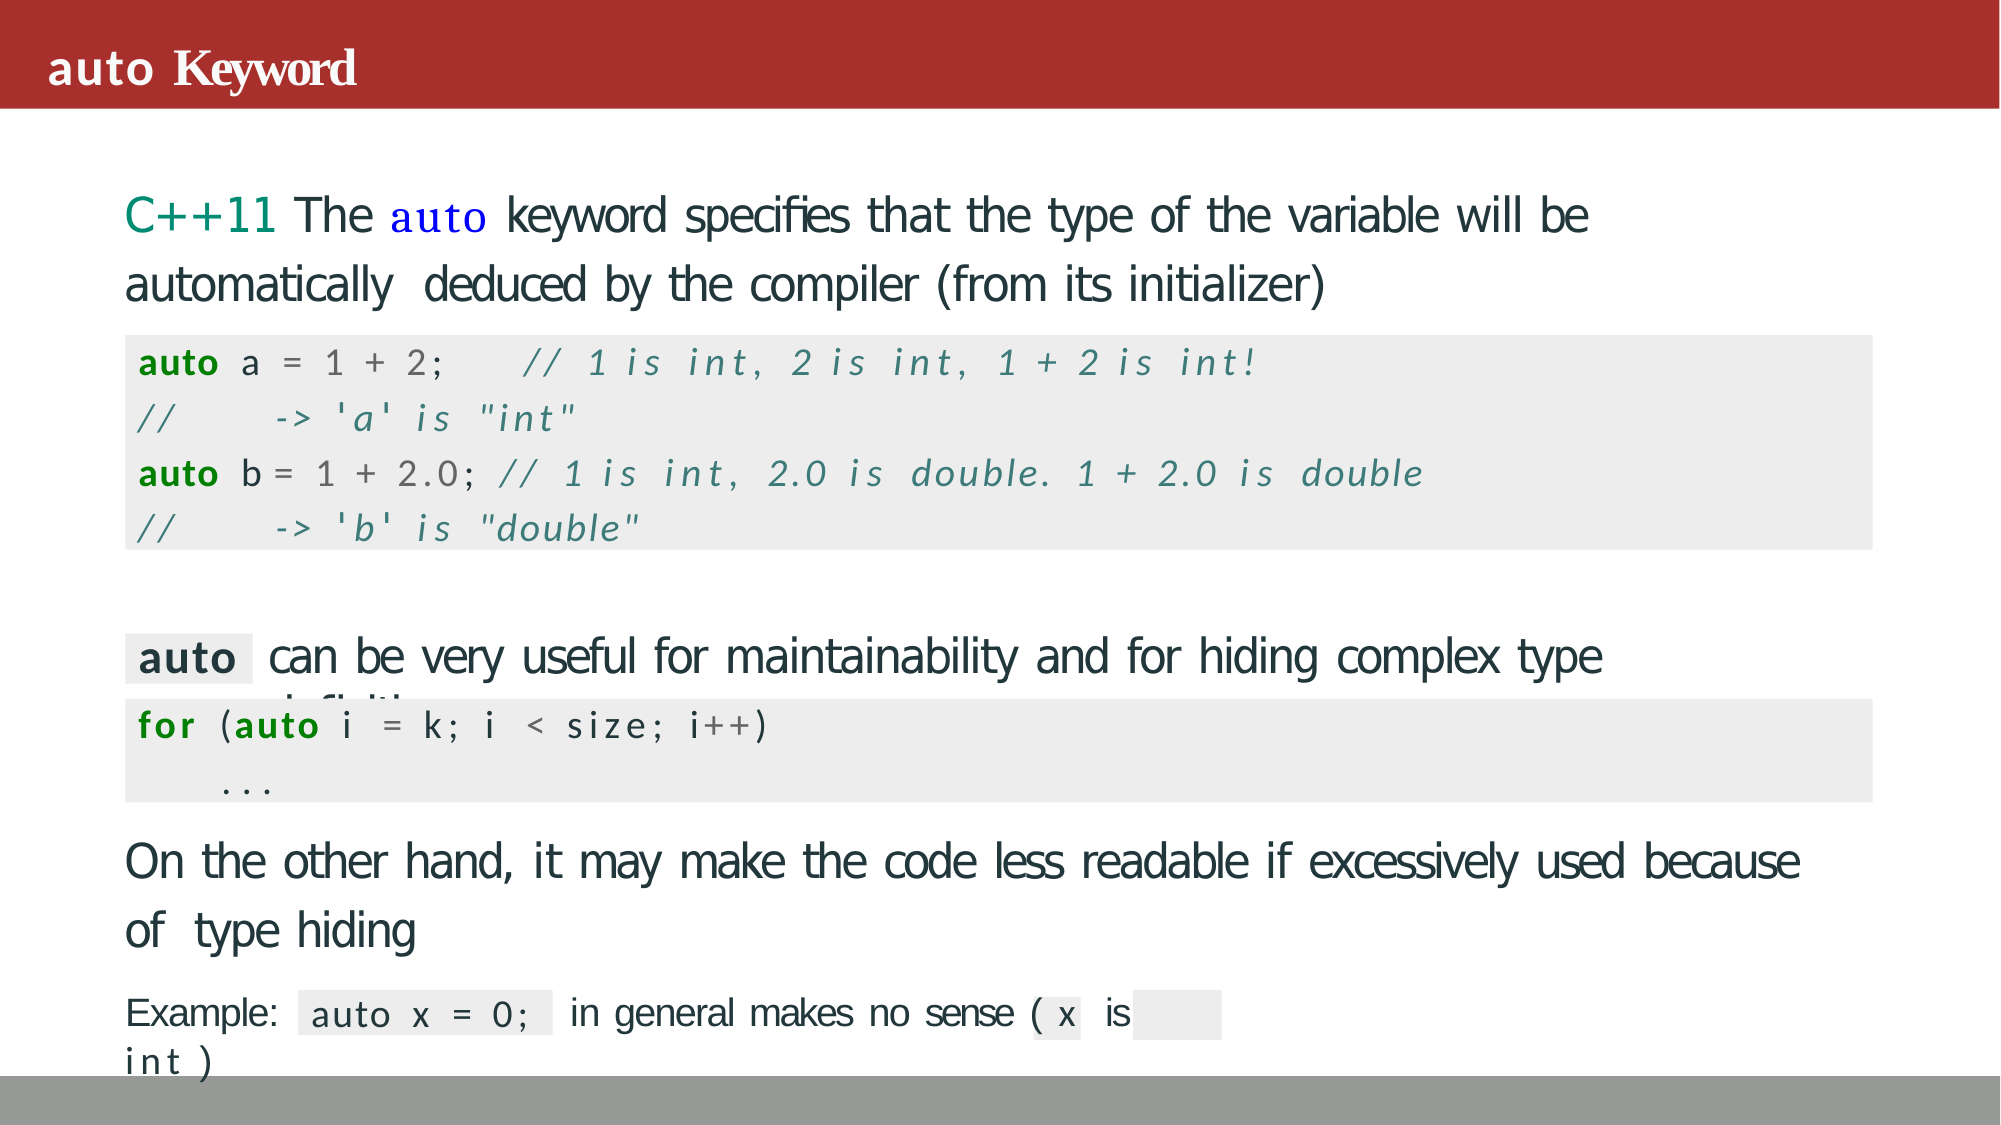

# auto Keyword
C++11 The auto keyword specifies that the type of the variable will be automatically  deduced by the compiler (from its initializer)
auto a =  1  +  2;	// 1  is int, 2  is int, 1  +  2  is int!
//	-> 'a' is "int"
auto b =  1  +  2.0; // 1  is int, 2.0 is double. 1  +  2.0 is double
//	-> 'b' is "double"
can be very useful for maintainability and for hiding complex type definitions
auto
for (auto i =  k; i <  size; i++)
...
On the other hand, it may make the code less readable if excessively used because of  type hiding
Example:	in general makes no sense ( x  is int )

auto x = 0;

23